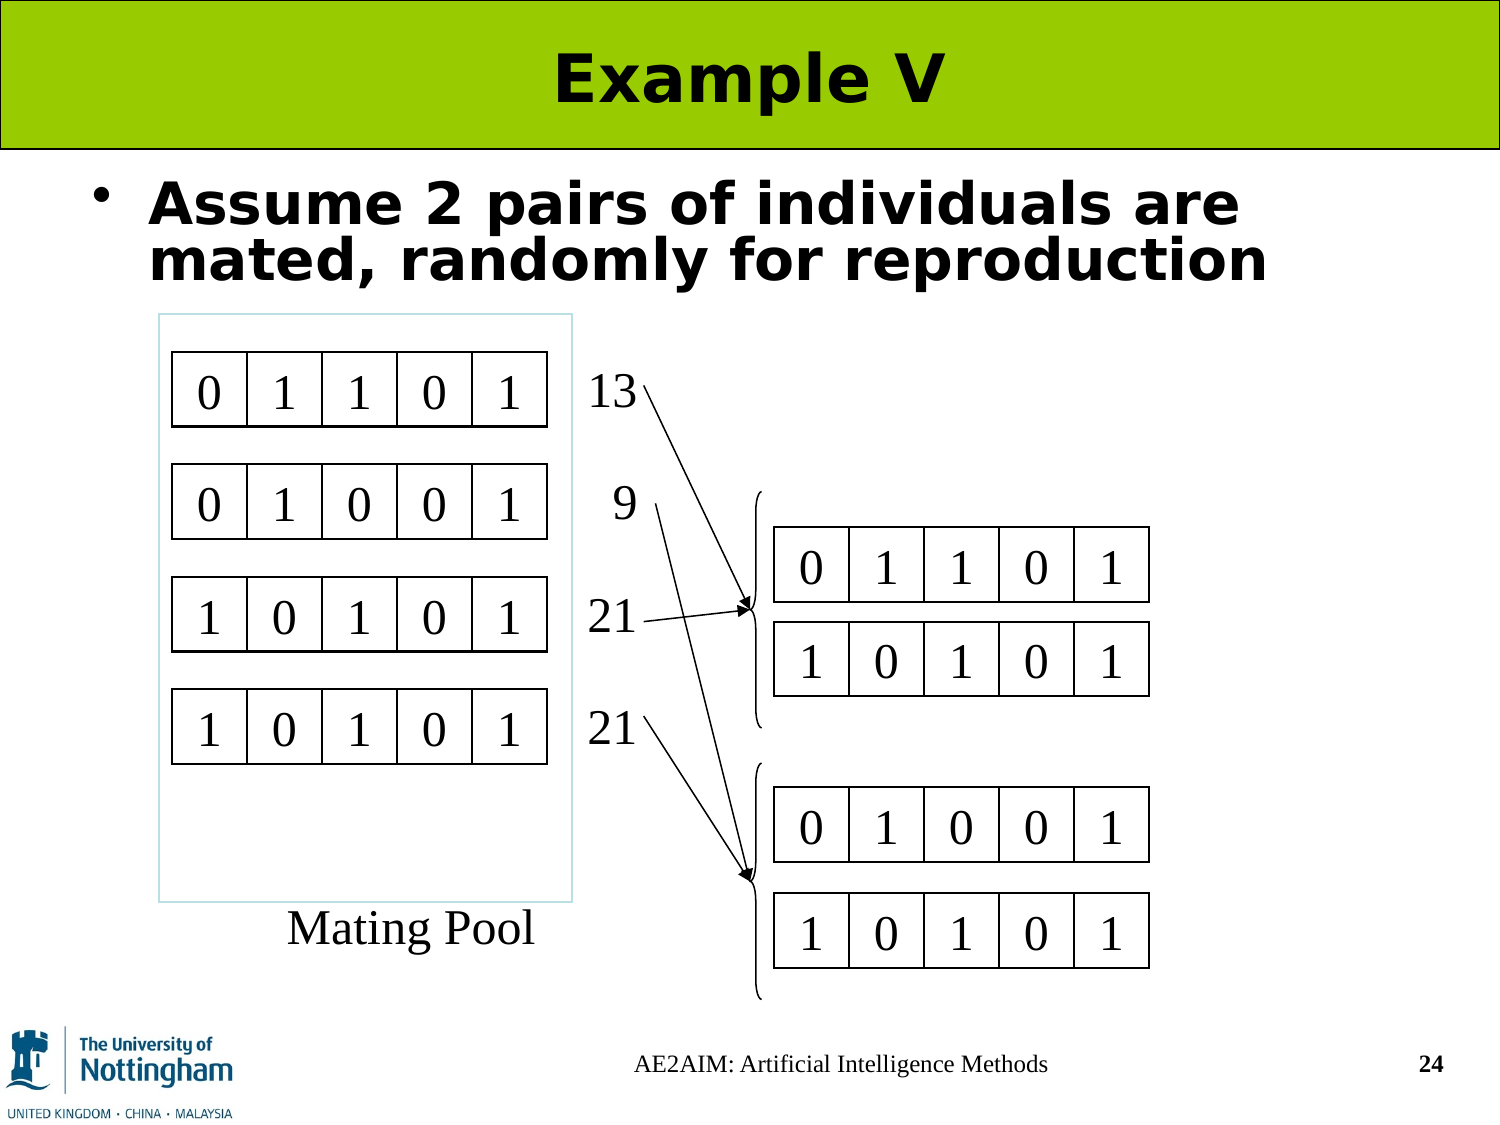

# Example V
Assume 2 pairs of individuals are mated, randomly for reproduction

Mating Pool
13
  9
21
21
0
1
1
0
1

0
1
0
0
1

0
1
1
0
1
1
0
1
0
1

1
0
1
0
1
1
0
1
0
1

0
1
0
0
1
1
0
1
0
1
AE2AIM: Artificial Intelligence Methods
24